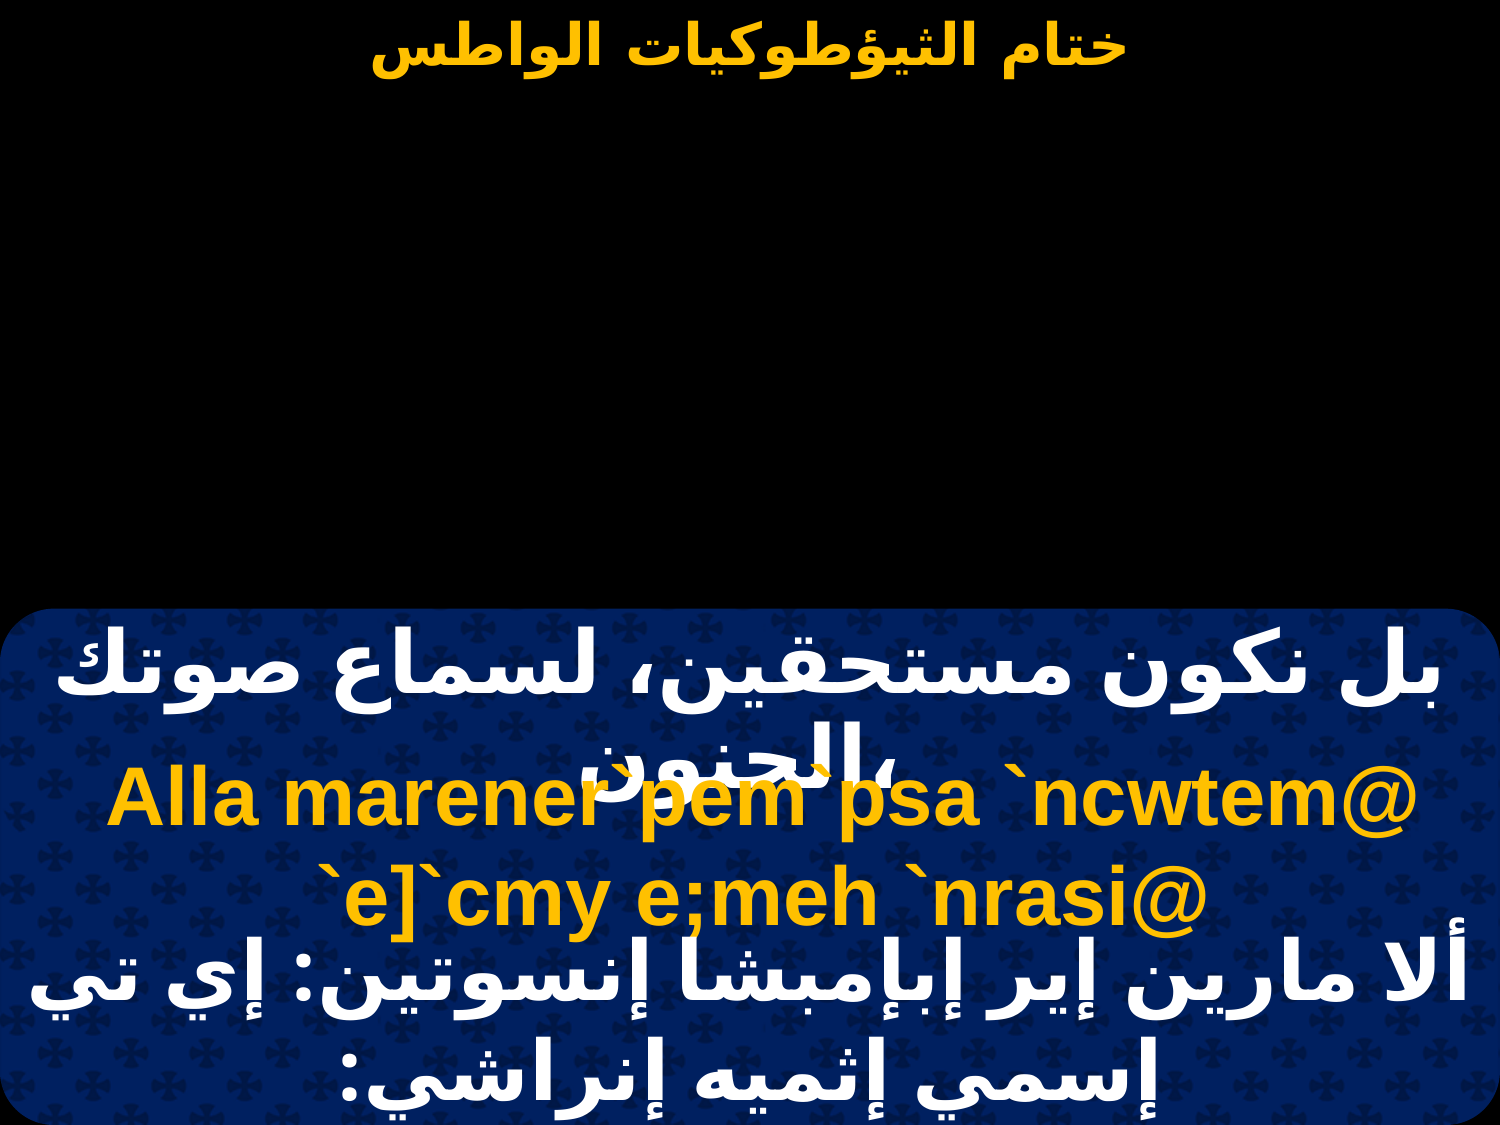

بل نكون مستحقين، لسماع صوتك الحنون،
Alla marener`pem`psa `ncwtem@ `e]`cmy e;meh `nrasi@
ألا مارين إير إبإمبشا إنسوتين: إي تي إسمي إثميه إنراشي: